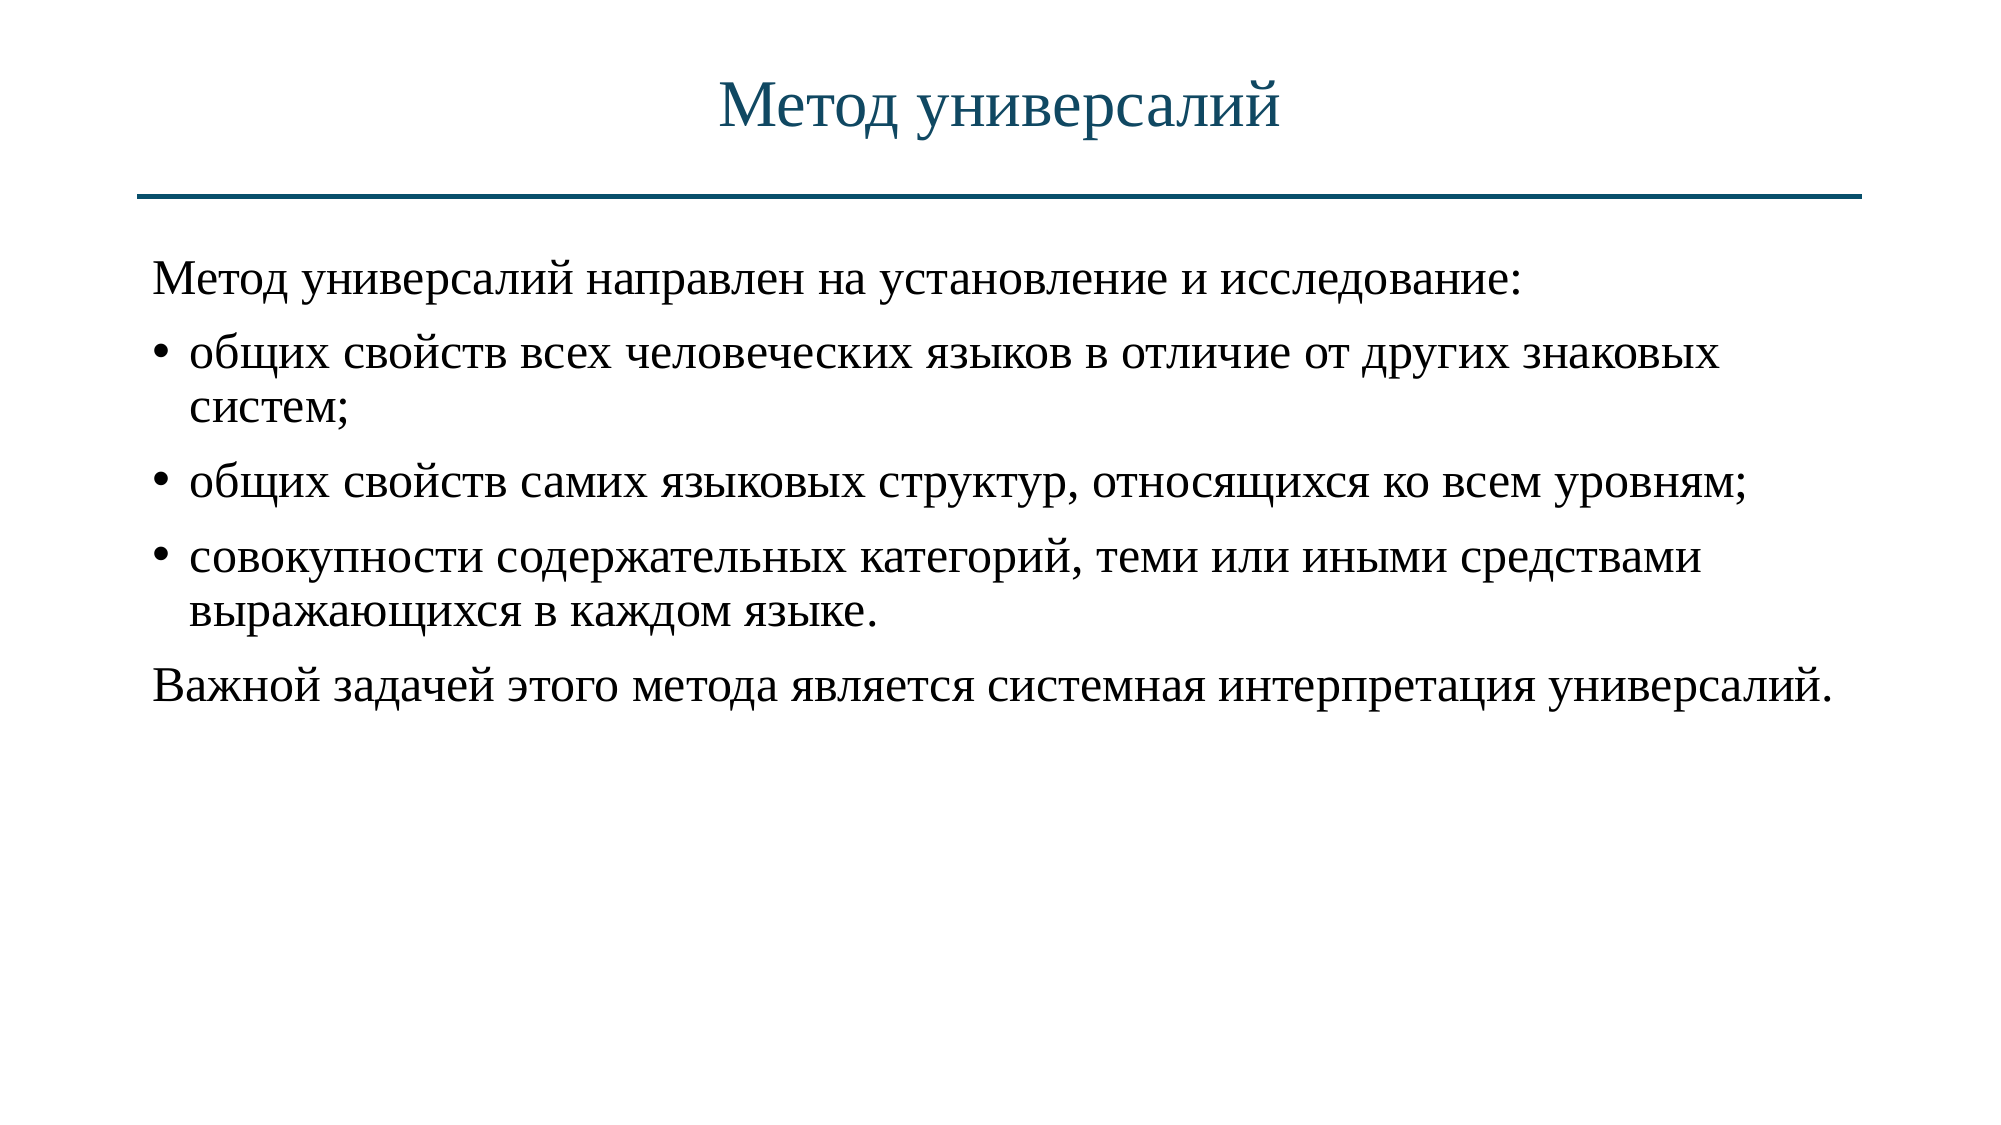

# Метод универсалий
Метод универсалий направлен на установление и исследование:
общих свойств всех человеческих языков в отличие от других знаковых систем;
общих свойств самих языковых структур, относящихся ко всем уровням;
совокупности содержательных категорий, теми или иными средствами выражающихся в каждом языке.
Важной задачей этого метода является системная интерпретация универсалий.